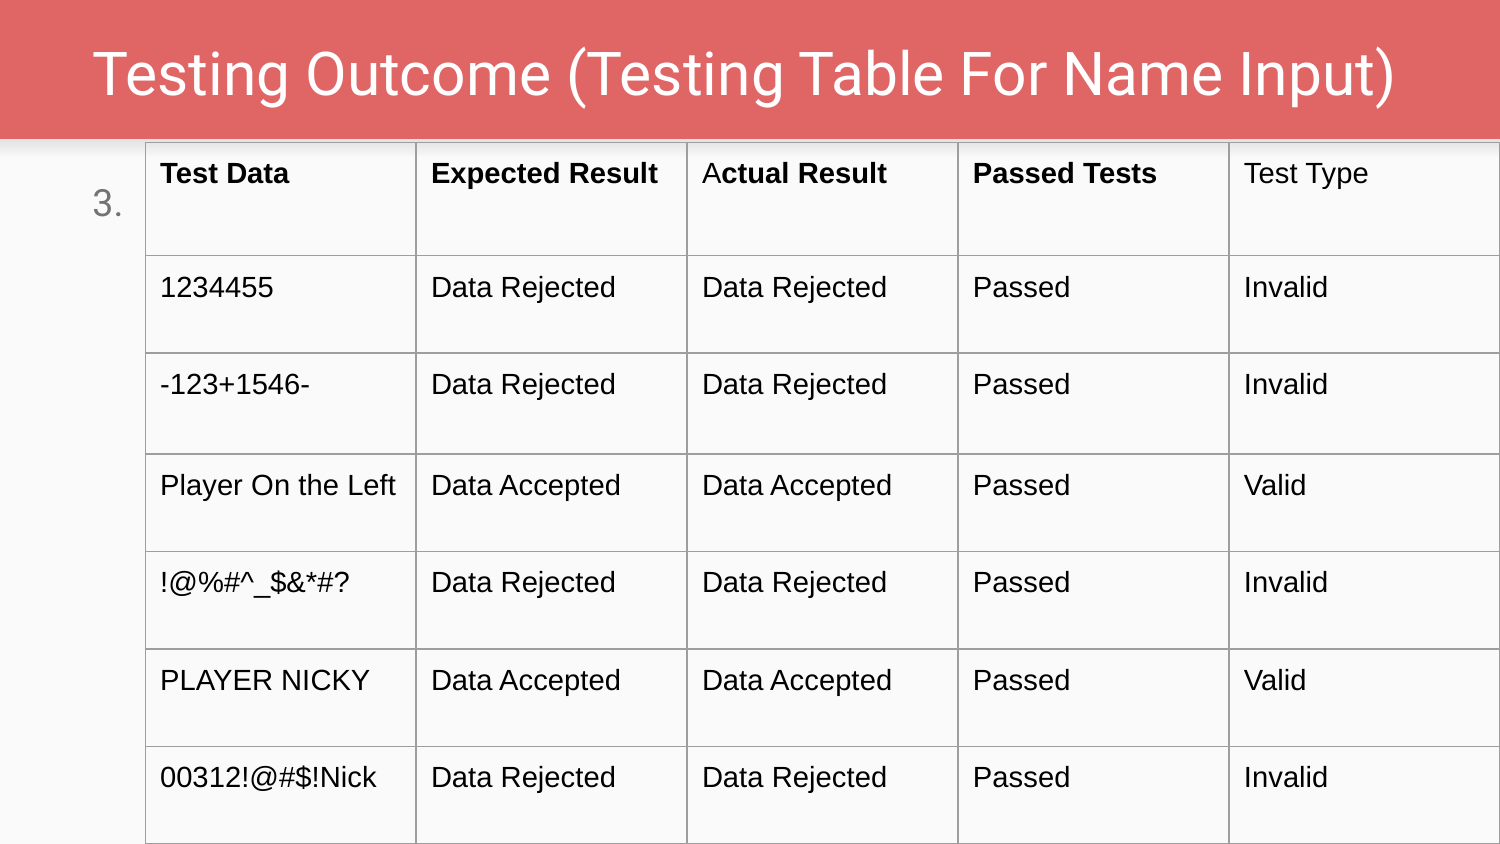

# Testing Outcome (Testing Table For Name Input)
| Test Data | Expected Result | Actual Result | Passed Tests | Test Type |
| --- | --- | --- | --- | --- |
| 1234455 | Data Rejected | Data Rejected | Passed | Invalid |
| -123+1546- | Data Rejected | Data Rejected | Passed | Invalid |
| Player On the Left | Data Accepted | Data Accepted | Passed | Valid |
| !@%#^\_$&\*#? | Data Rejected | Data Rejected | Passed | Invalid |
| PLAYER NICKY | Data Accepted | Data Accepted | Passed | Valid |
| 00312!@#$!Nick | Data Rejected | Data Rejected | Passed | Invalid |
3.